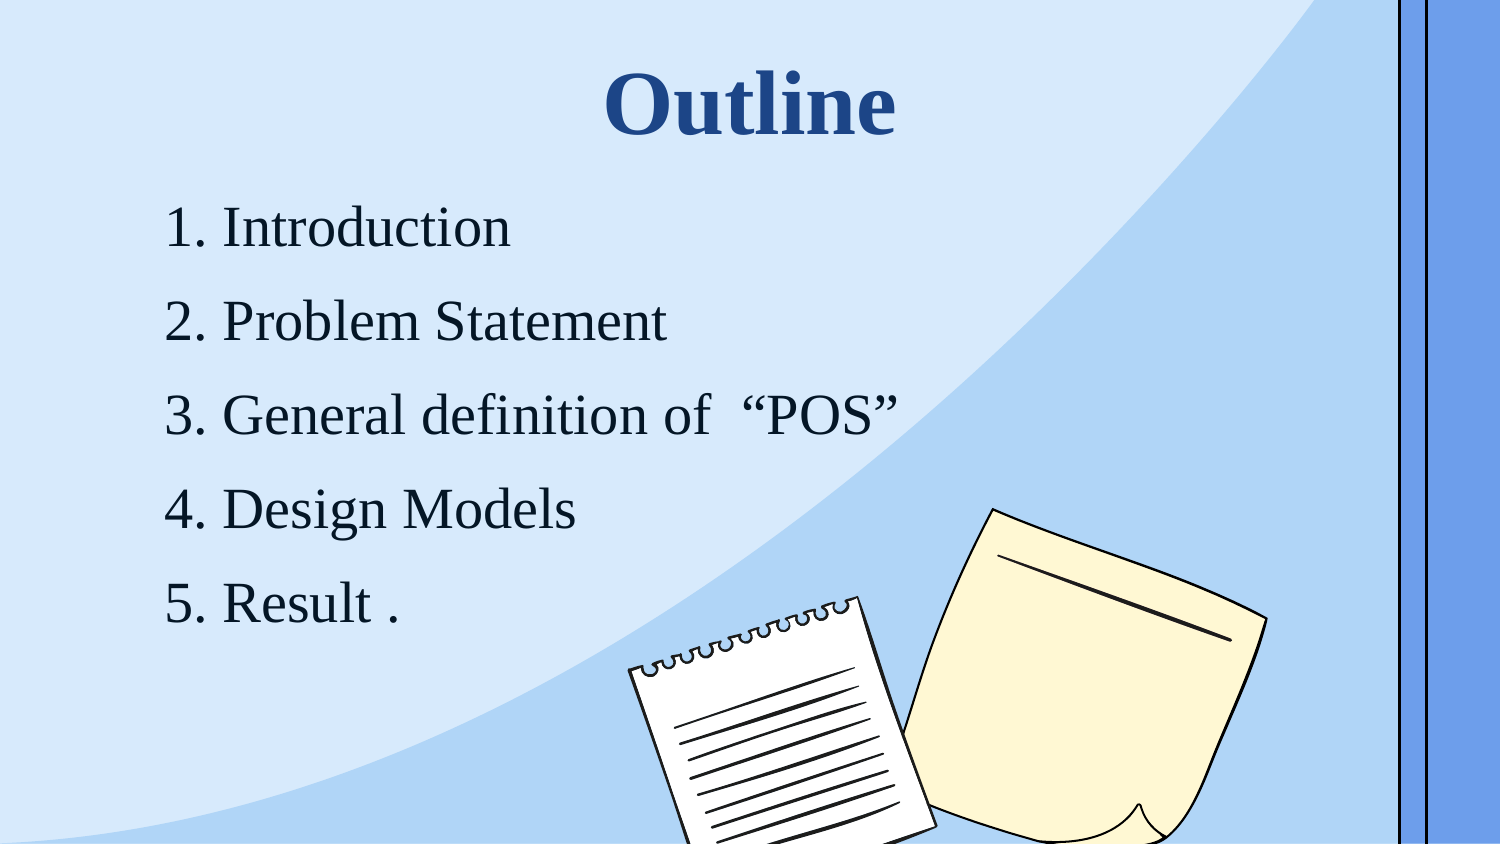

# Outline
1. Introduction
2. Problem Statement
3. General definition of  “POS”
4. Design Models
5. Result .